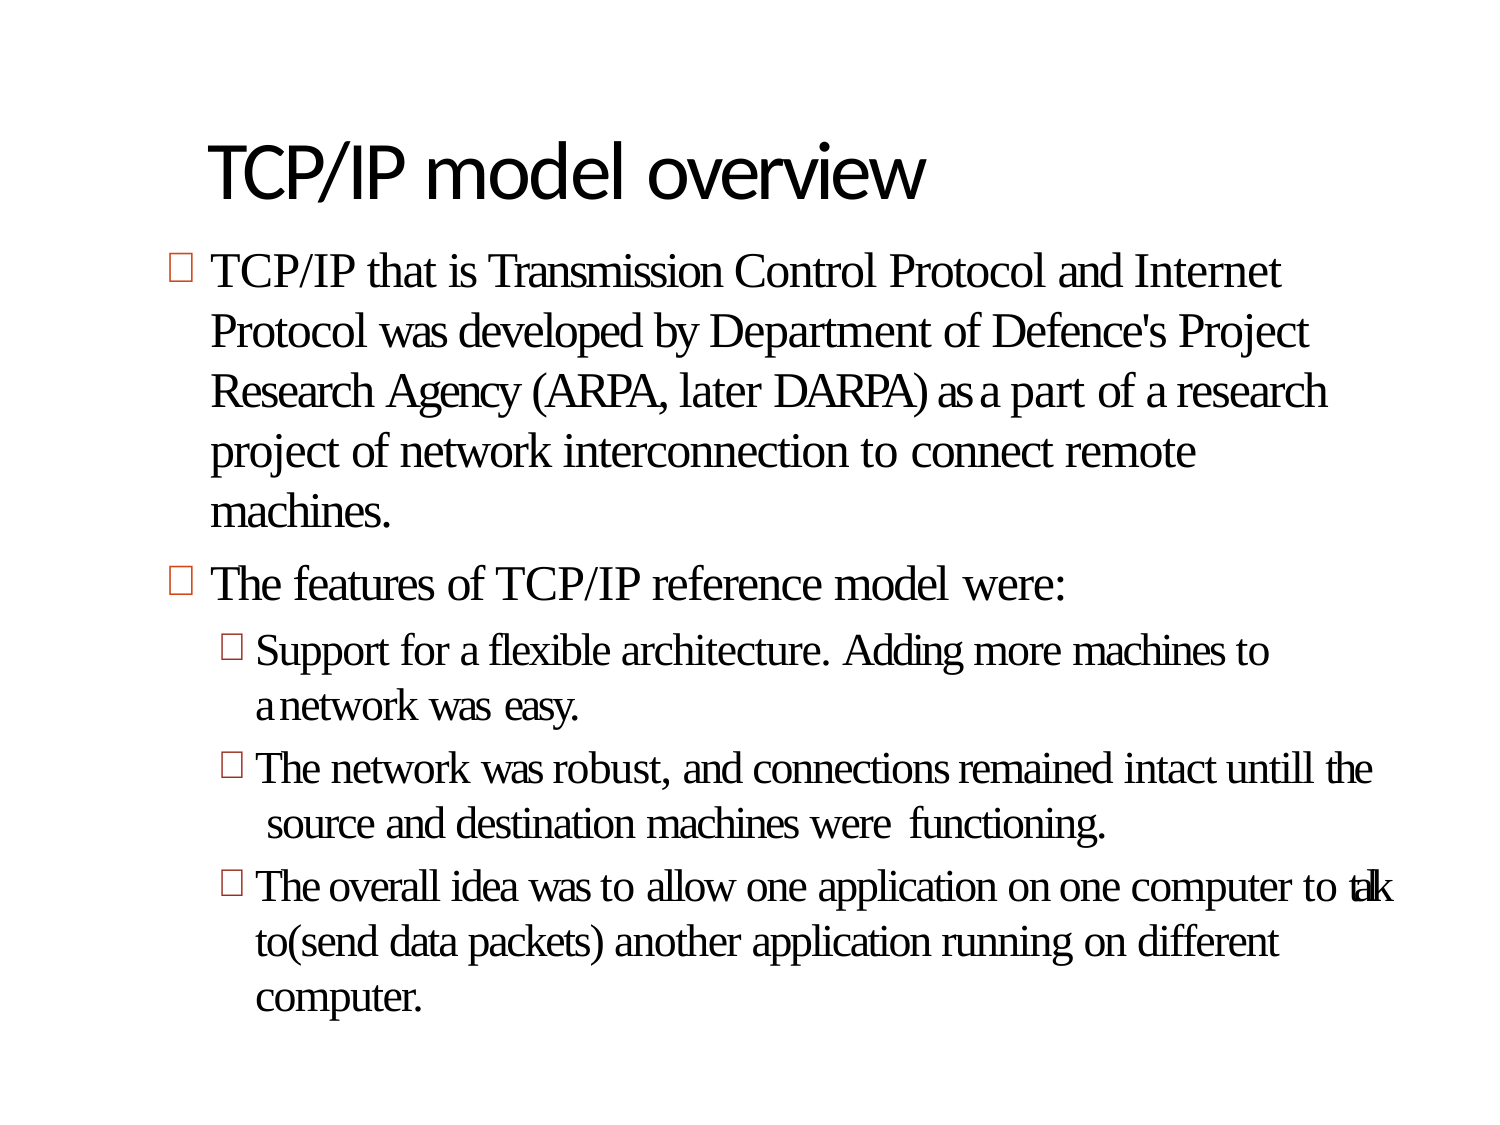

# TCP/IP model overview
TCP/IP that is Transmission Control Protocol and Internet  Protocol was developed by Department of Defence's Project  Research Agency (ARPA, later DARPA) as a part of a research  project of network interconnection to connect remote machines.
The features of TCP/IP reference model were:
Support for a flexible architecture. Adding more machines to a  network was easy.
The network was robust, and connections remained intact untill the  source and destination machines were functioning.
The overall idea was to allow one application on one computer to talk  to(send data packets) another application running on different  computer.